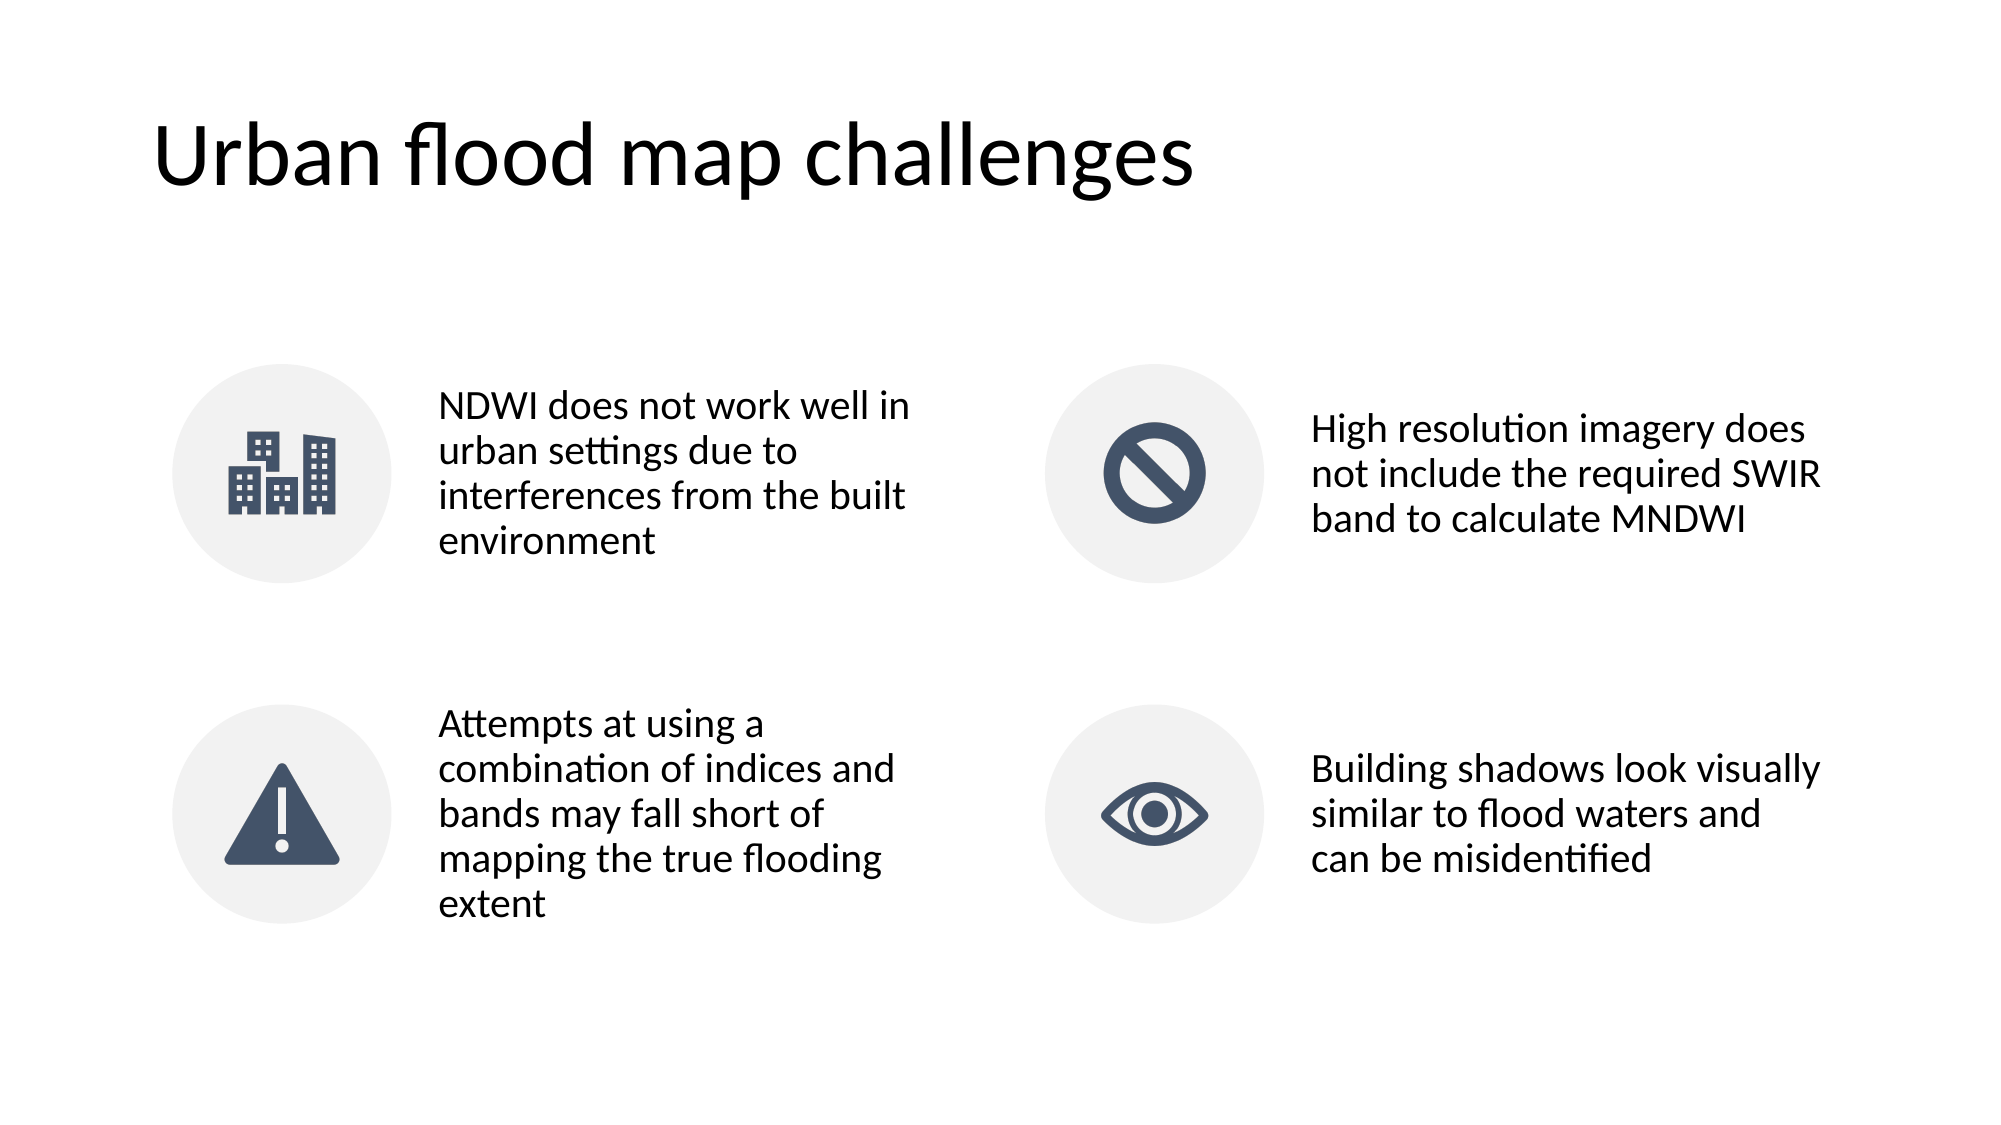

# Urban flood map challenges
NDWI does not work well in urban settings due to interferences from the built environment
High resolution imagery does not include the required SWIR band to calculate MNDWI
Attempts at using a combination of indices and bands may fall short of mapping the true flooding extent
Building shadows look visually similar to flood waters and can be misidentified